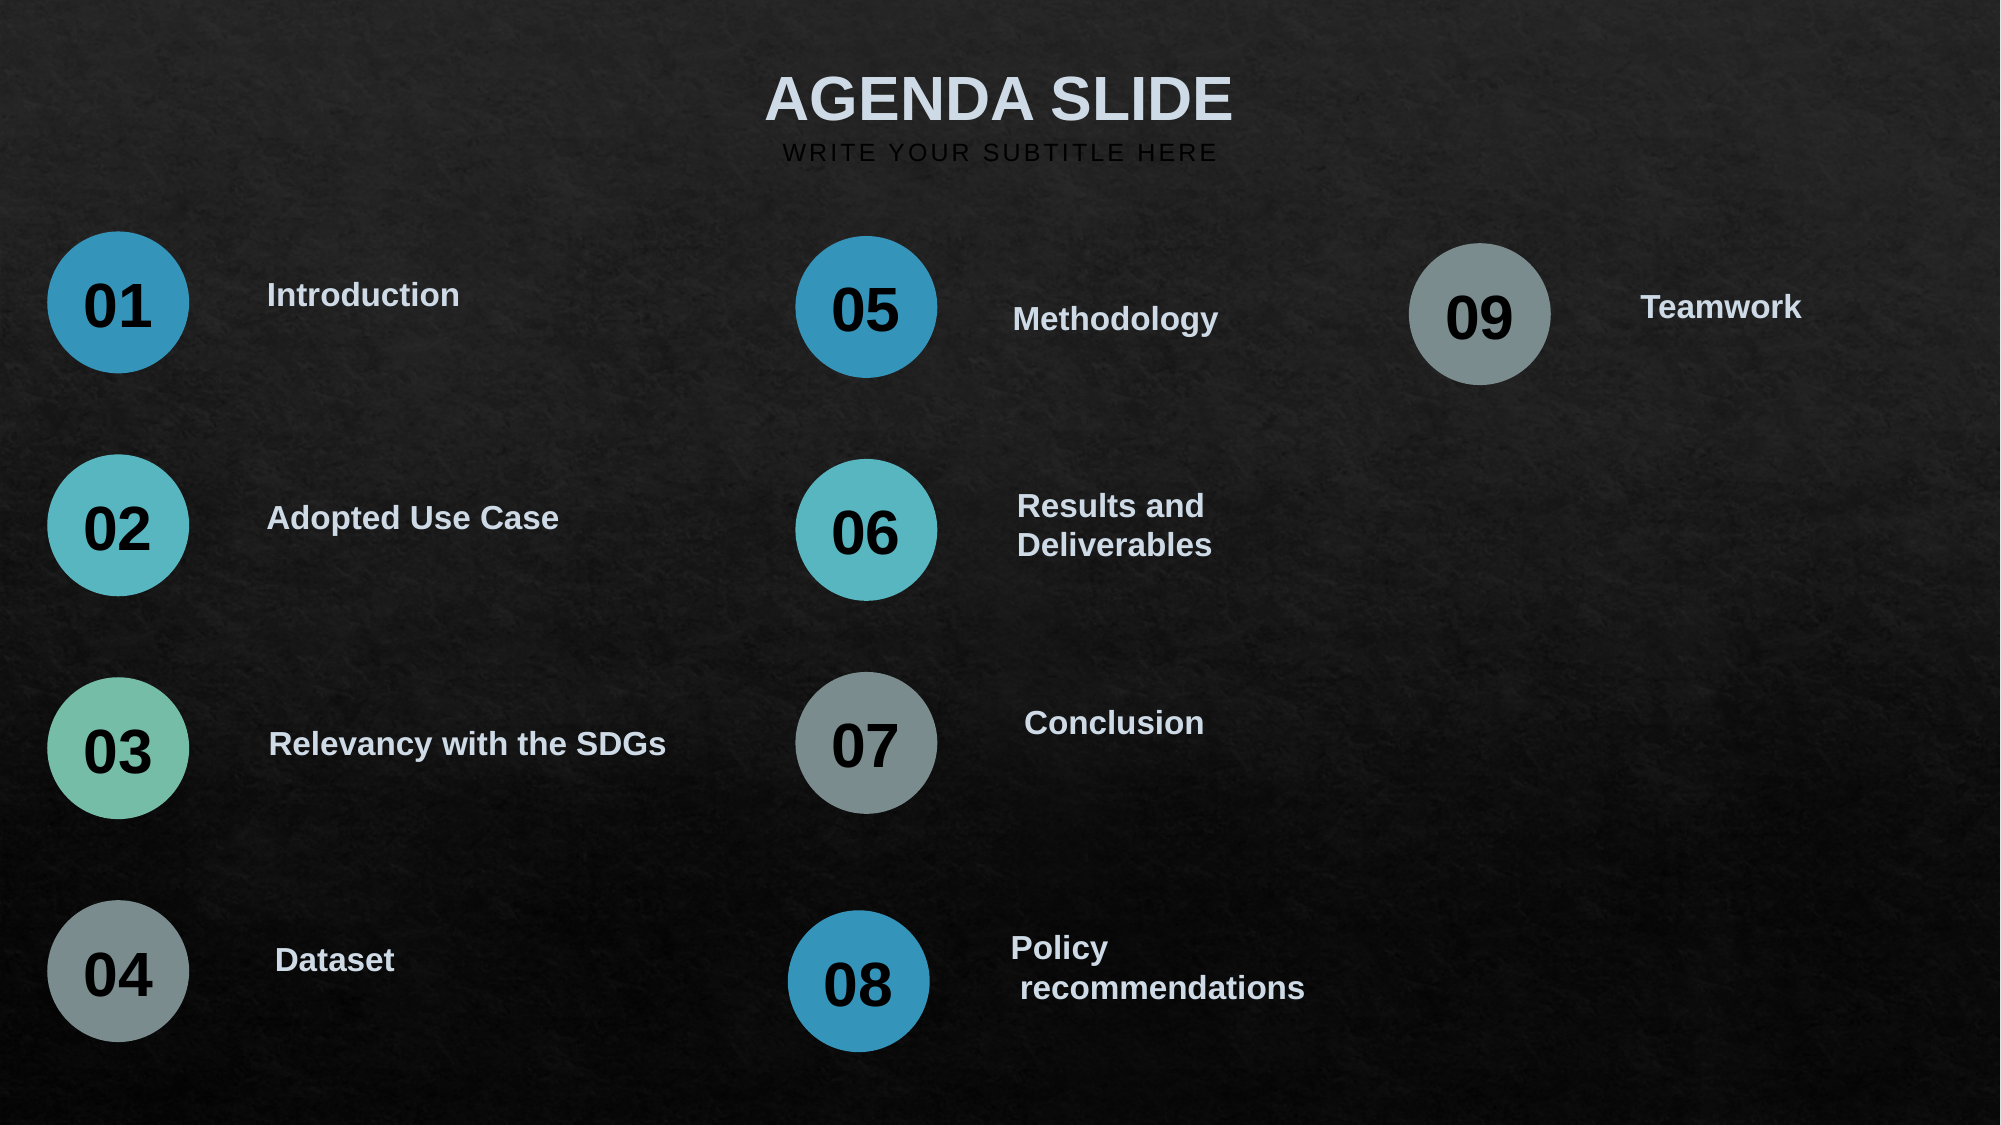

AGENDA SLIDE
WRITE YOUR SUBTITLE HERE

01
05
Introduction
09
Teamwork
Methodology

Results and
Deliverables
02
06
Adopted Use Case

Conclusion
07
03
07
Relevancy with the SDGs

Policy
 recommendations
04
Dataset
08